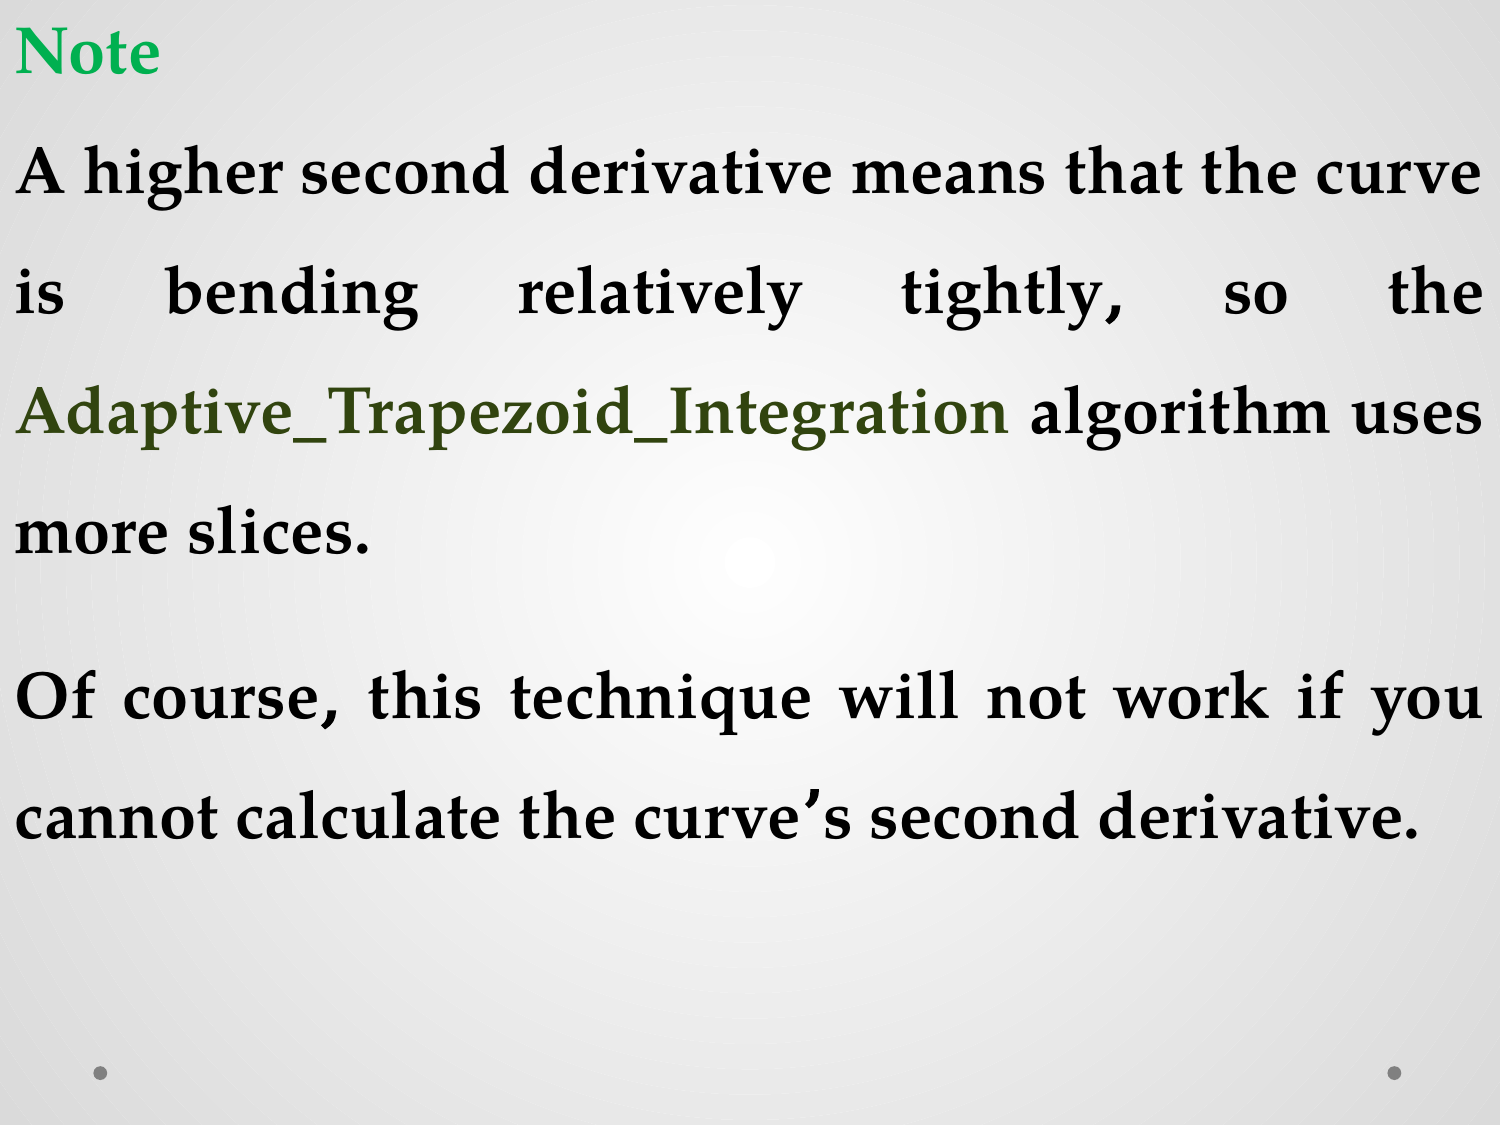

Note
A higher second derivative means that the curve is bending relatively tightly, so the Adaptive_Trapezoid_Integration algorithm uses more slices.
Of course, this technique will not work if you cannot calculate the curve’s second derivative.